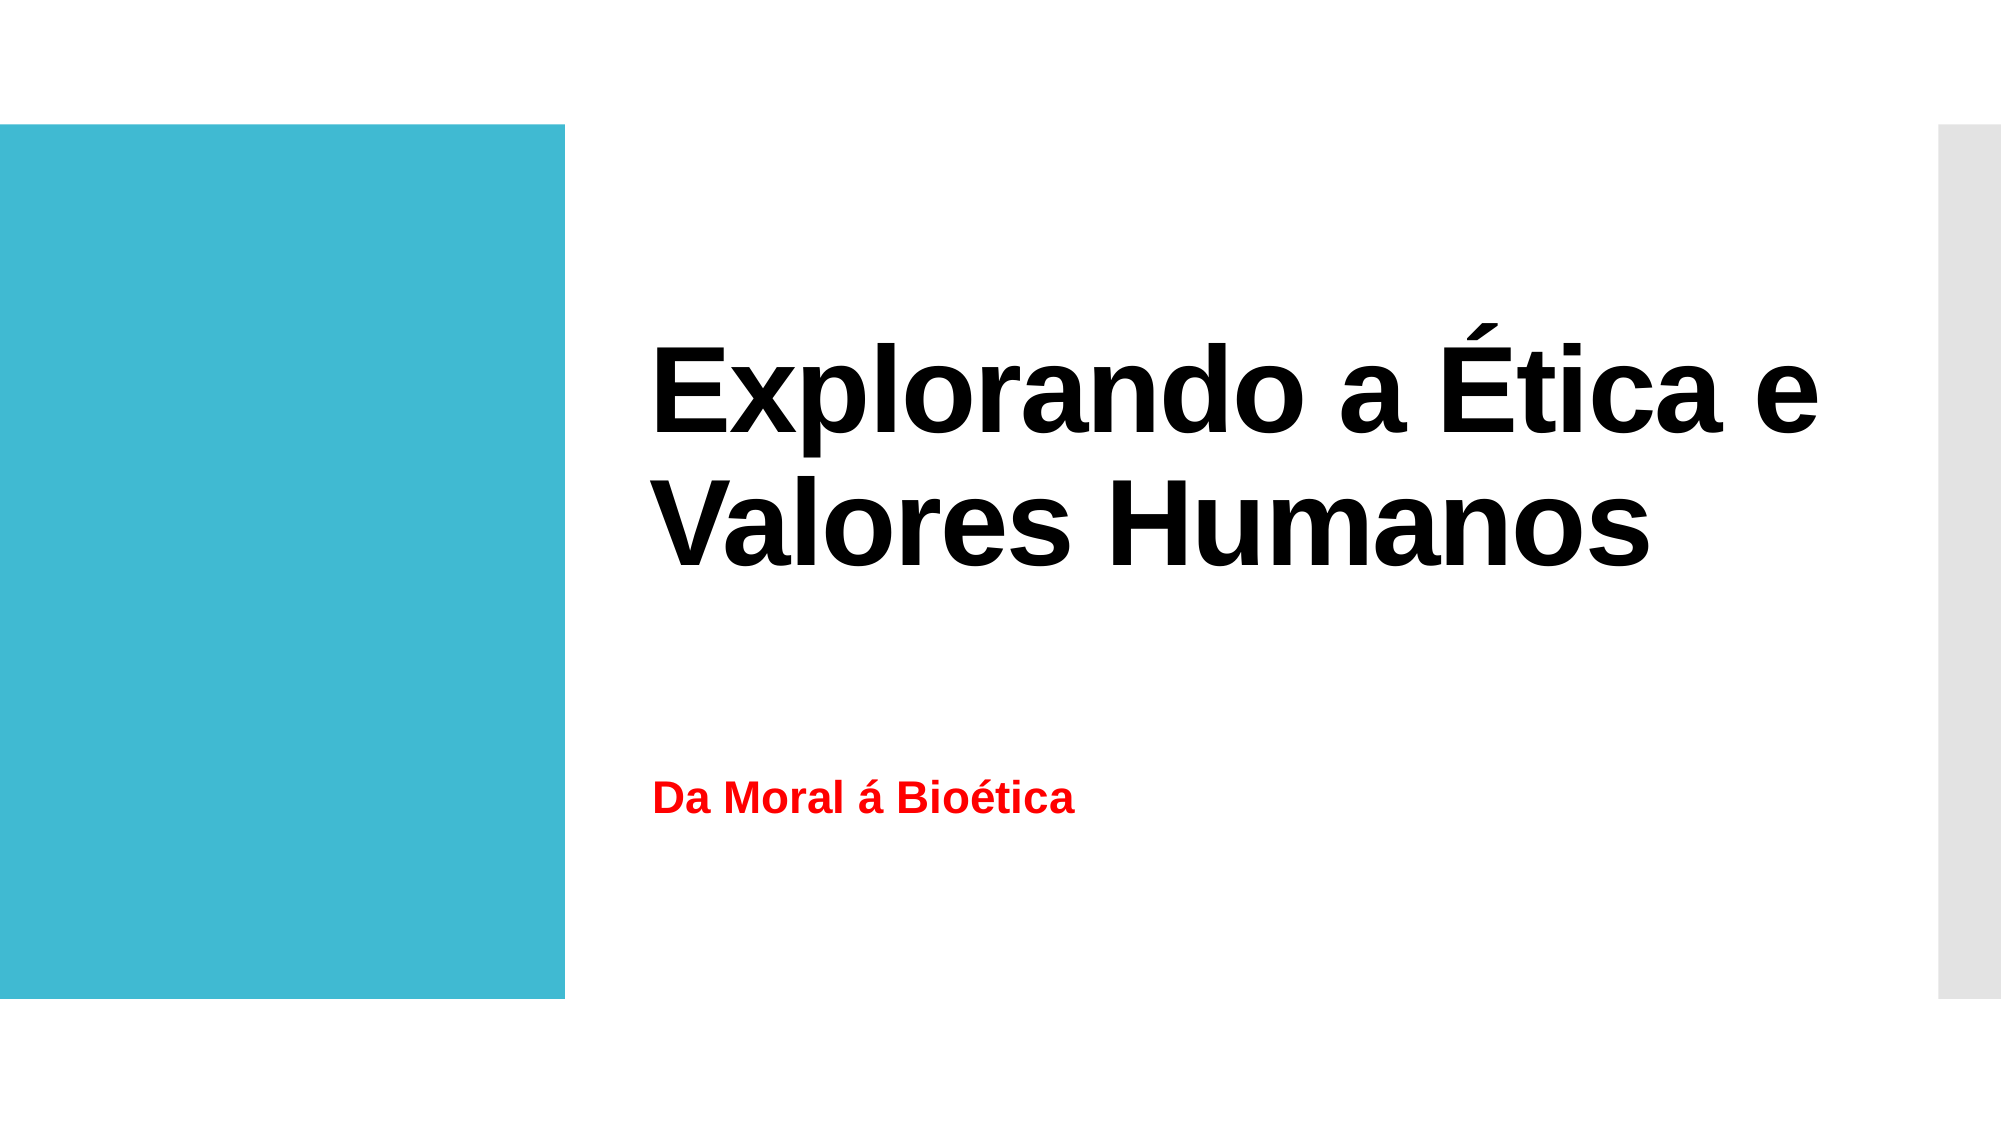

# Explorando a Ética e Valores Humanos
Da Moral á Bioética